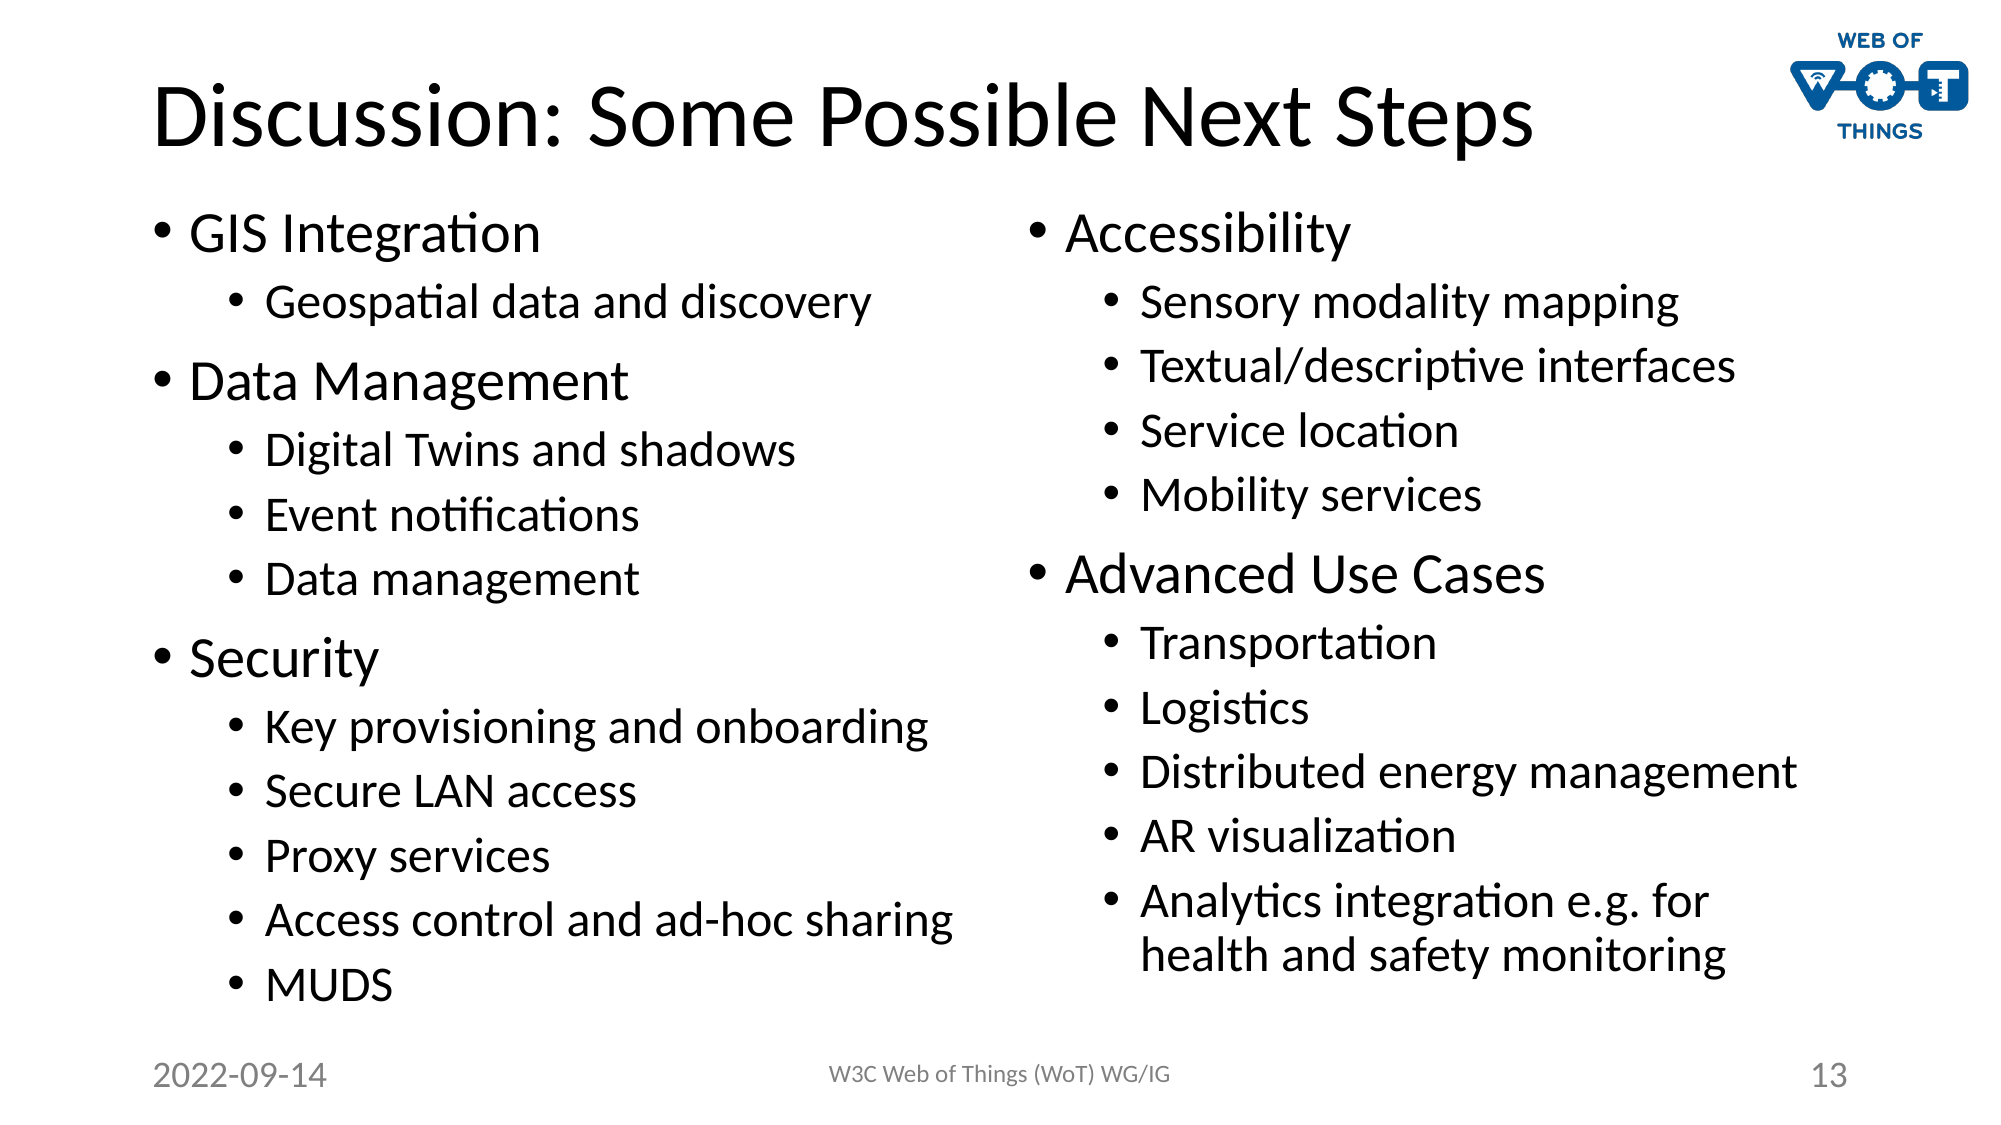

# Discussion: Some Possible Next Steps
GIS Integration
Geospatial data and discovery
Data Management
Digital Twins and shadows
Event notifications
Data management
Security
Key provisioning and onboarding
Secure LAN access
Proxy services
Access control and ad-hoc sharing
MUDS
Accessibility
Sensory modality mapping
Textual/descriptive interfaces
Service location
Mobility services
Advanced Use Cases
Transportation
Logistics
Distributed energy management
AR visualization
Analytics integration e.g. for health and safety monitoring
2022-09-14
W3C Web of Things (WoT) WG/IG
13